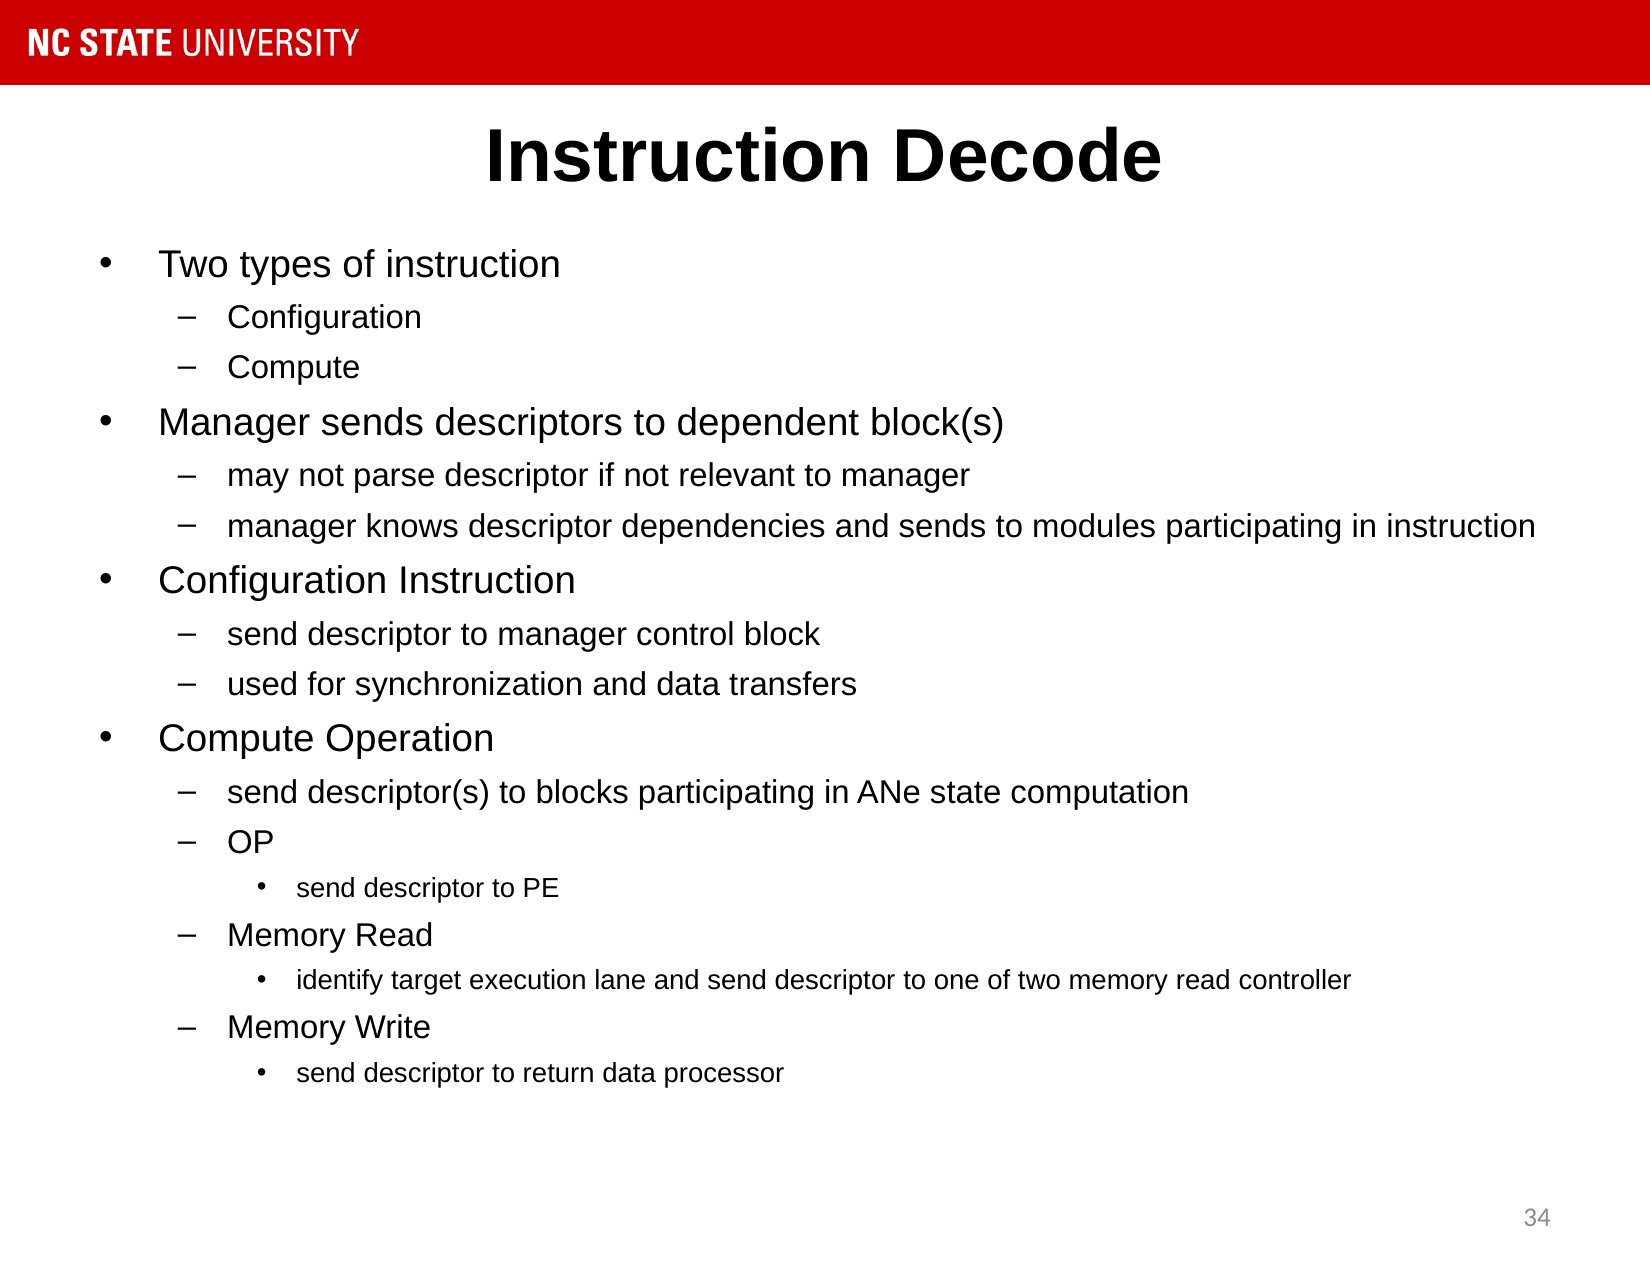

# Instruction Decode
Two types of instruction
Configuration
Compute
Manager sends descriptors to dependent block(s)
may not parse descriptor if not relevant to manager
manager knows descriptor dependencies and sends to modules participating in instruction
Configuration Instruction
send descriptor to manager control block
used for synchronization and data transfers
Compute Operation
send descriptor(s) to blocks participating in ANe state computation
OP
send descriptor to PE
Memory Read
identify target execution lane and send descriptor to one of two memory read controller
Memory Write
send descriptor to return data processor
34